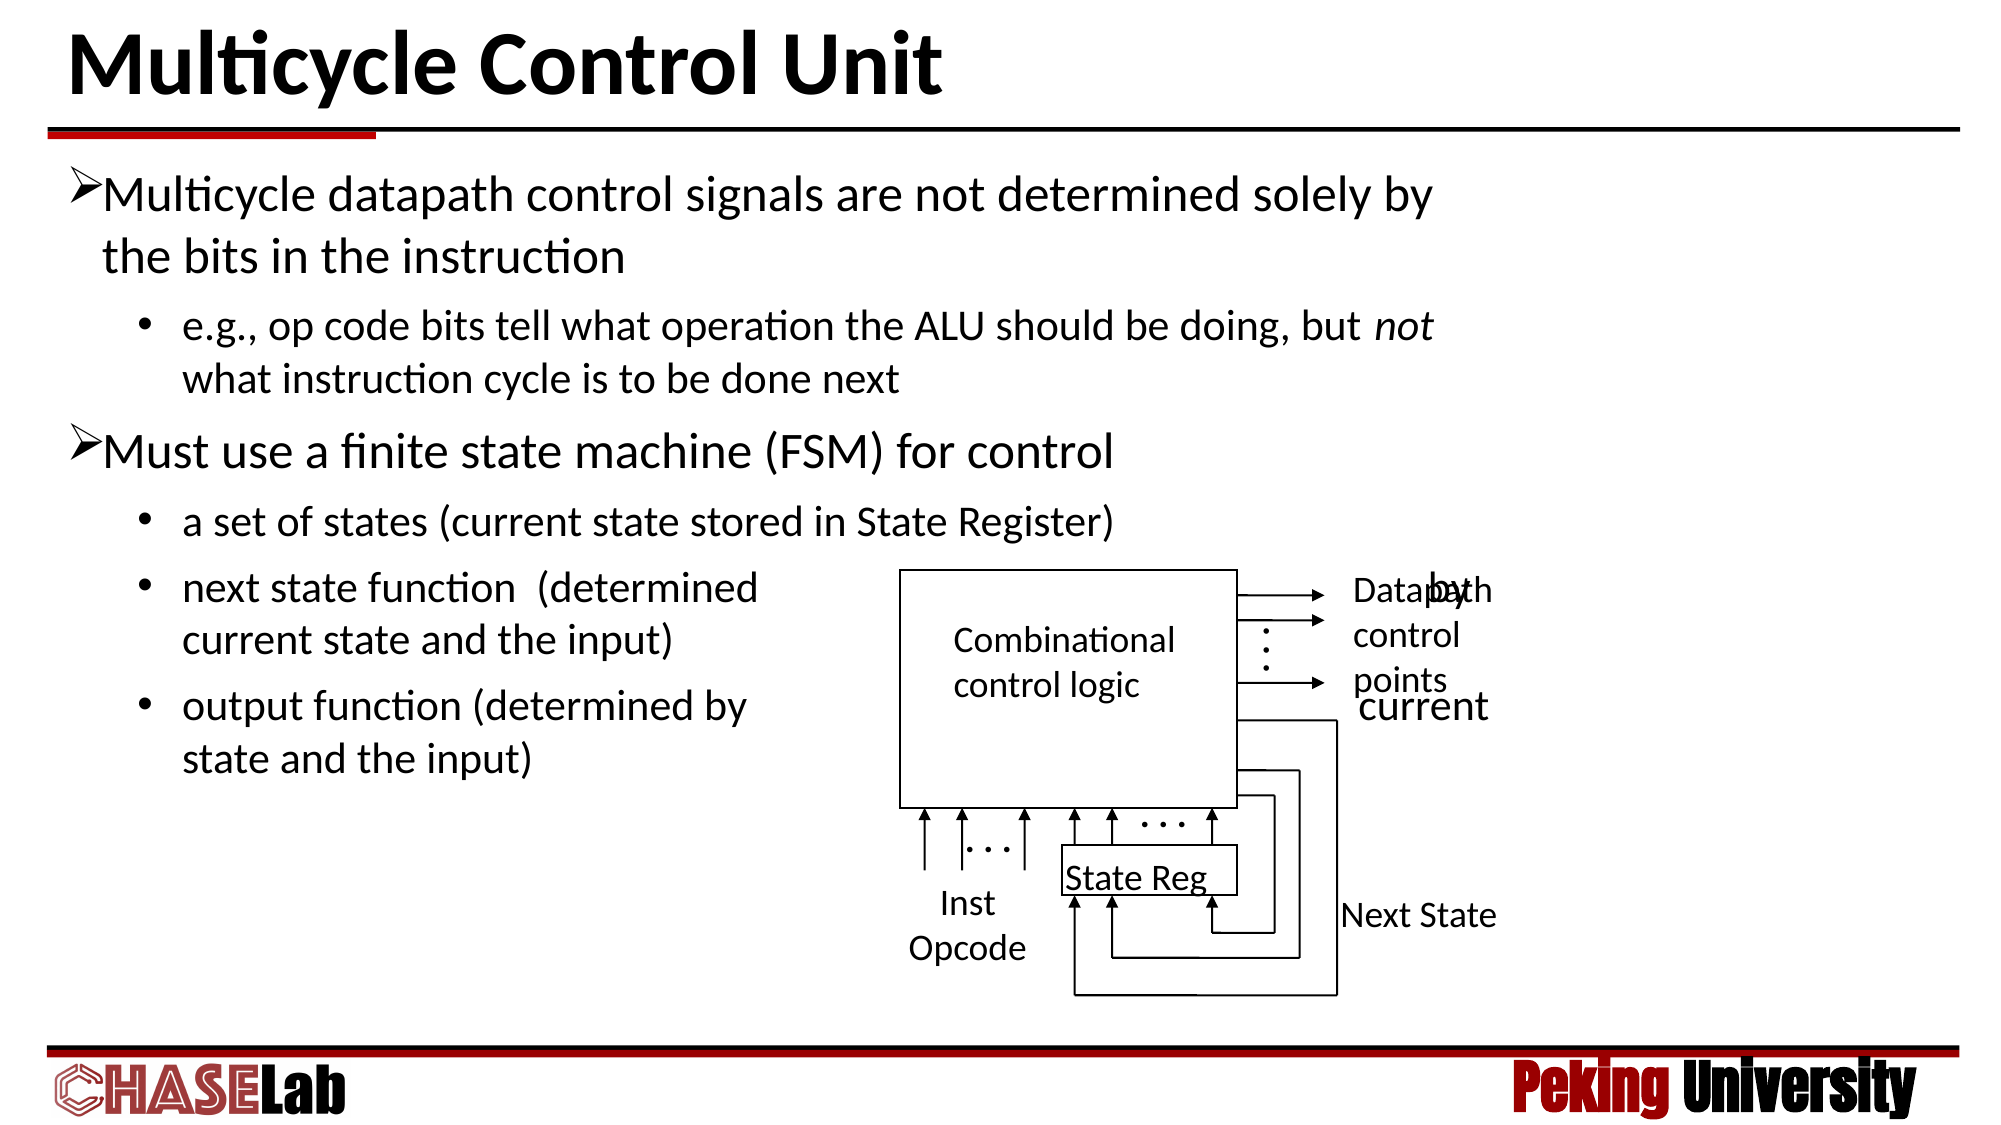

# Multicycle Control Unit
Multicycle datapath control signals are not determined solely by the bits in the instruction
e.g., op code bits tell what operation the ALU should be doing, but not what instruction cycle is to be done next
Must use a finite state machine (FSM) for control
a set of states (current state stored in State Register)
next state function  (determined		                                                           by current state and the input)
output function (determined by   		                                                    current state and the input)
Datapath
control
points

Combinational
control logic

State Reg

Inst
Opcode
Next State

. . .
. . .
. . .